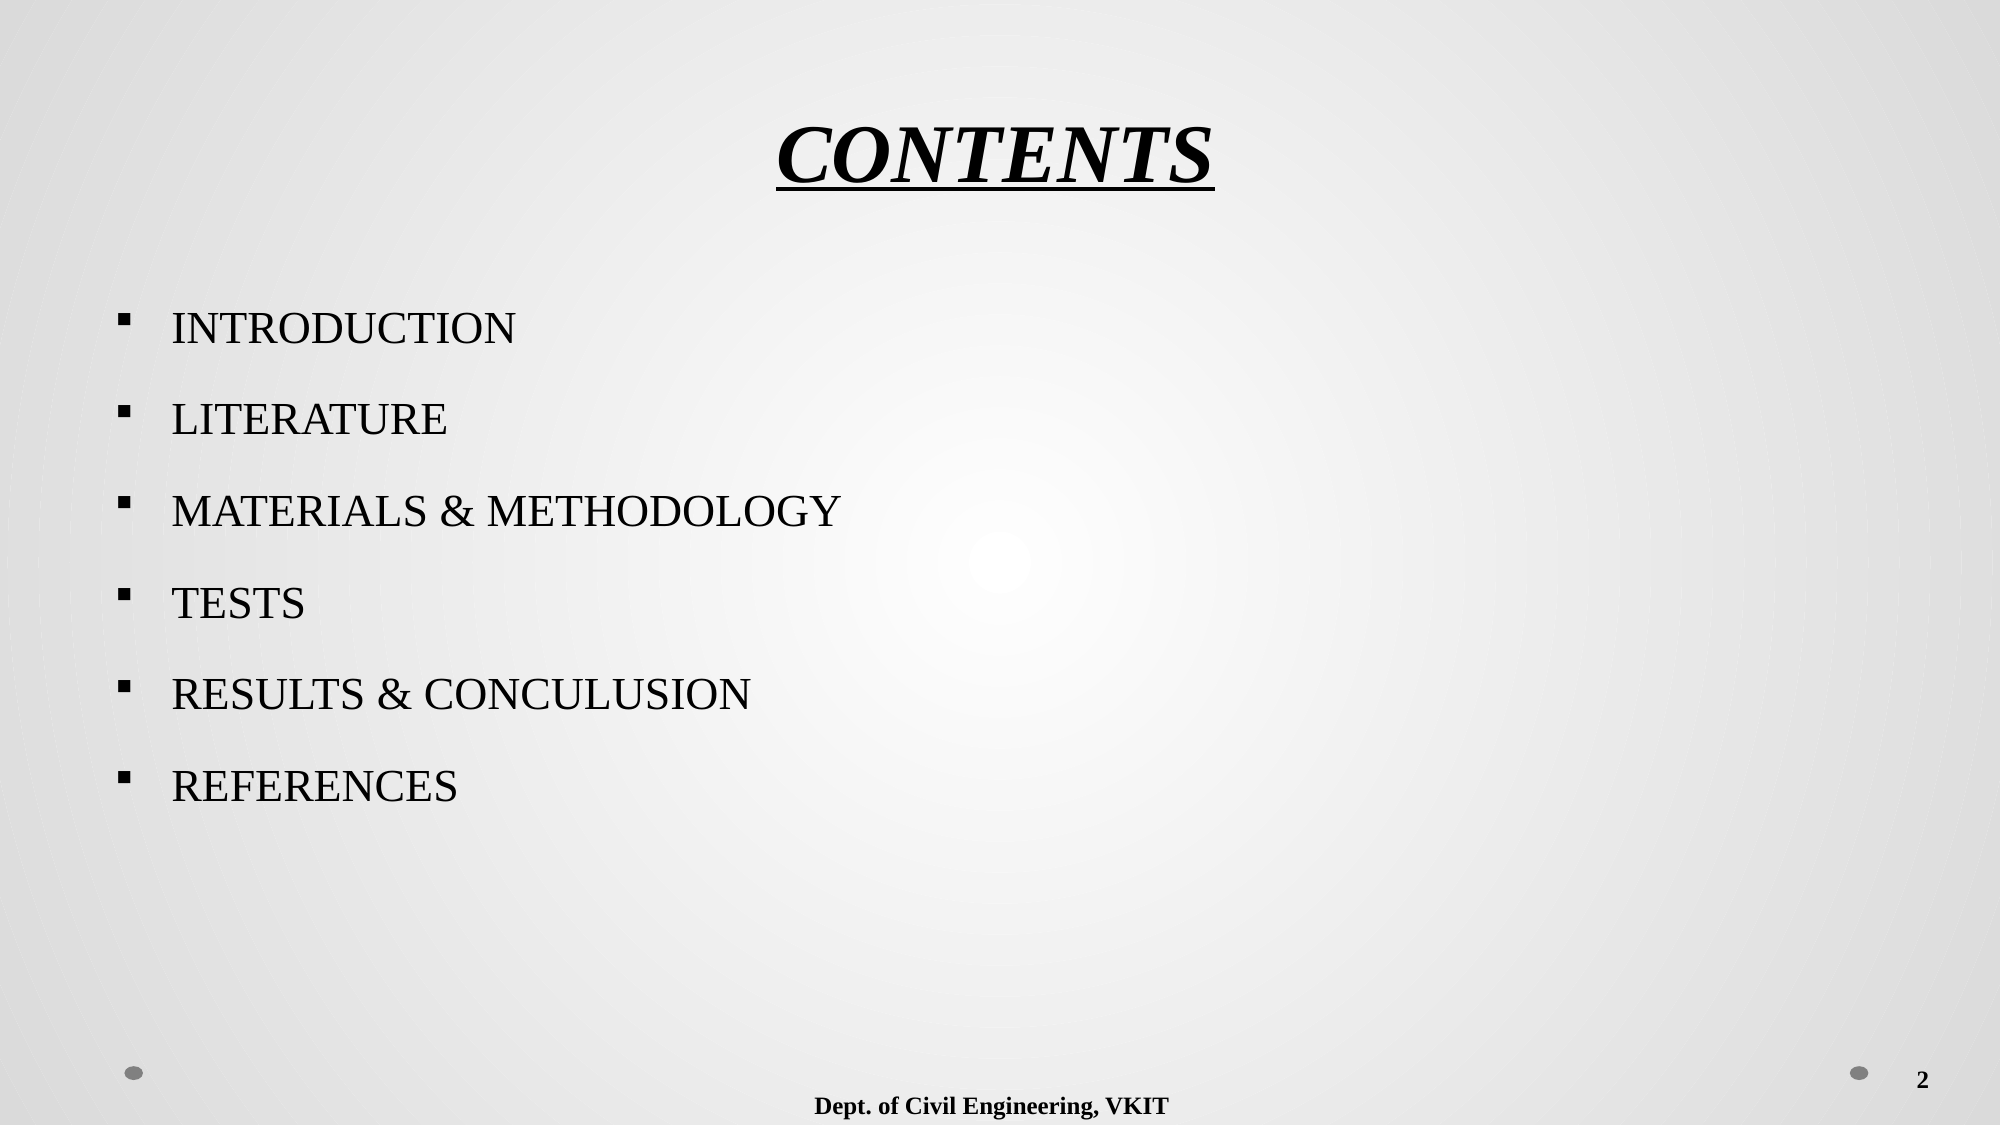

# CONTENTS
INTRODUCTION
LITERATURE
MATERIALS & METHODOLOGY
TESTS
RESULTS & CONCULUSION
REFERENCES
2
Dept. of Civil Engineering, VKIT